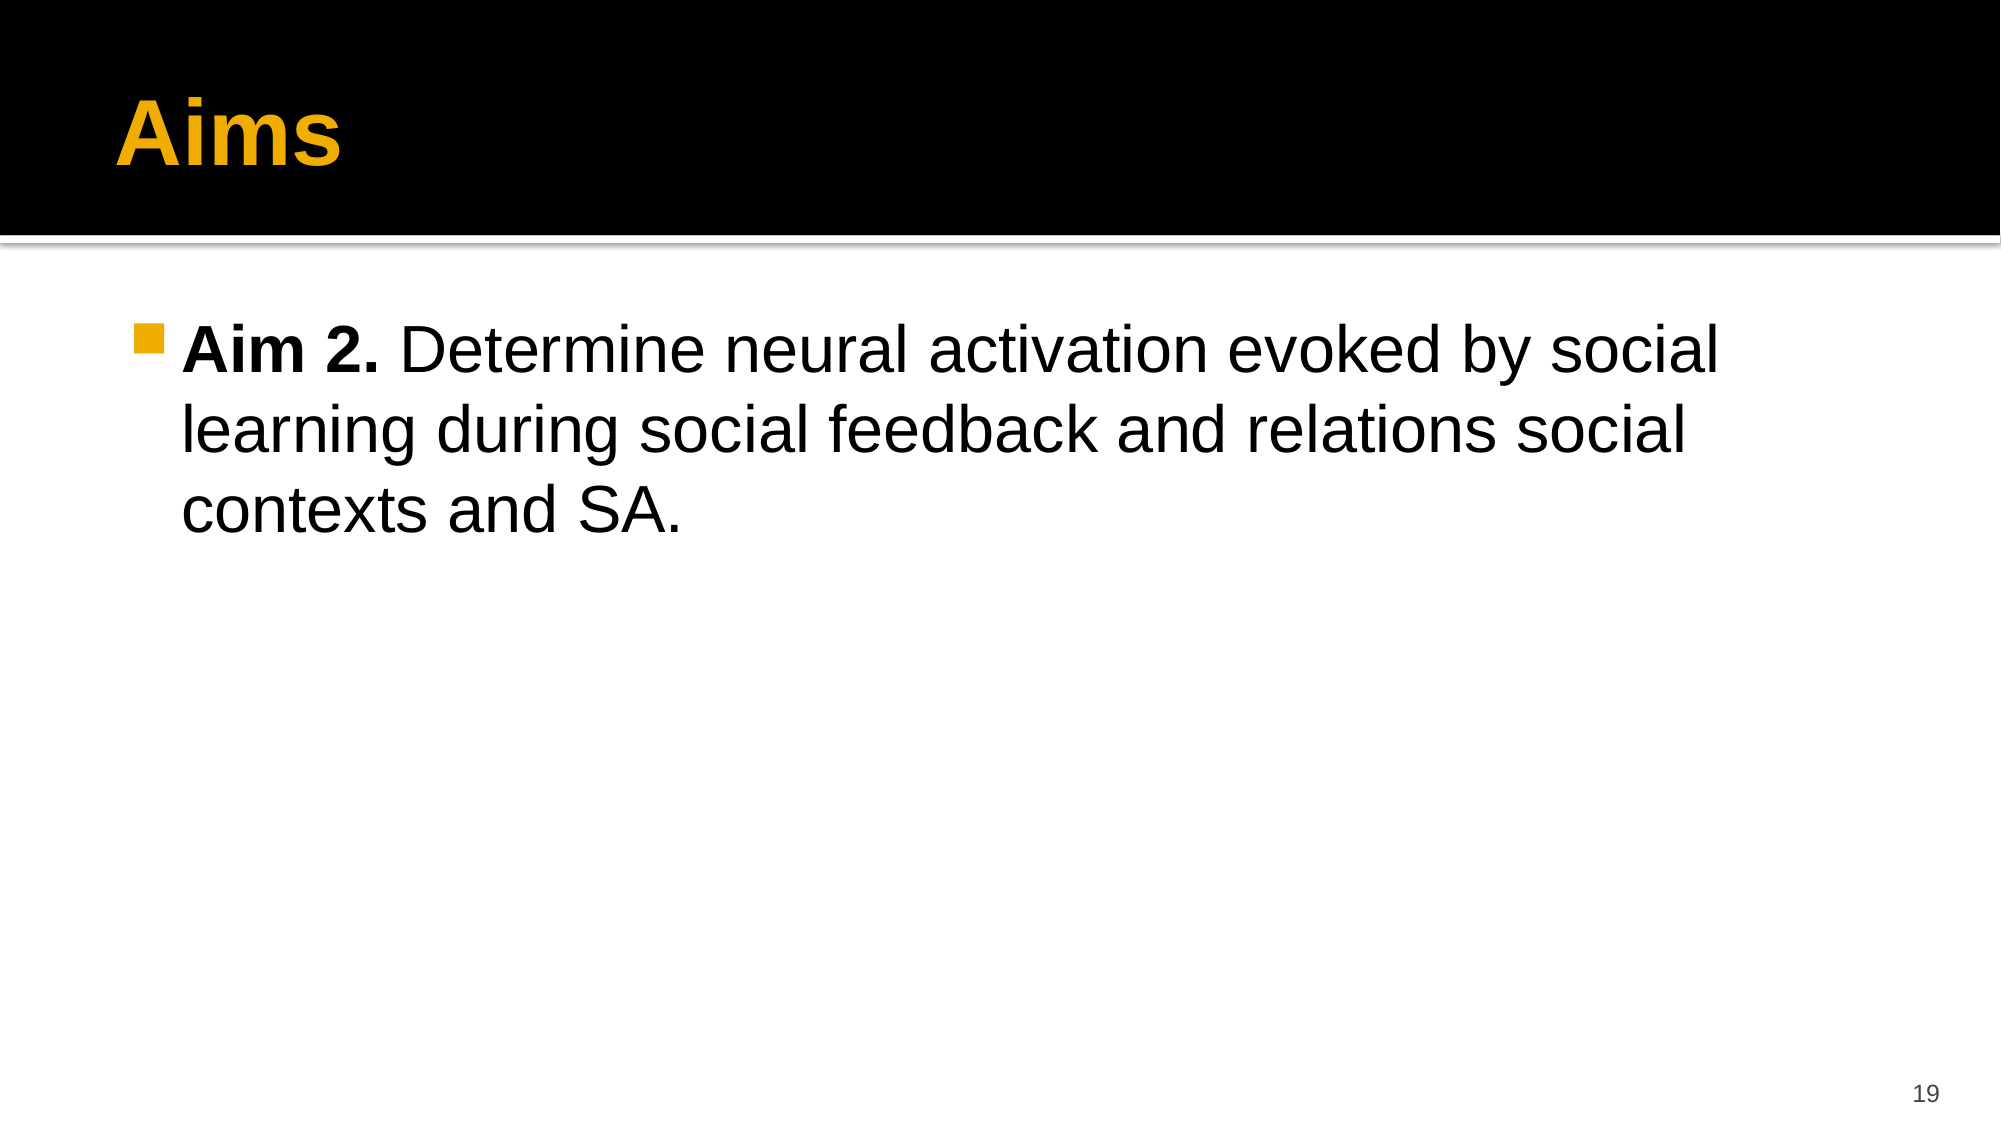

# Aims
Aim 2. Determine neural activation evoked by social learning during social feedback and relations social contexts and SA.

19